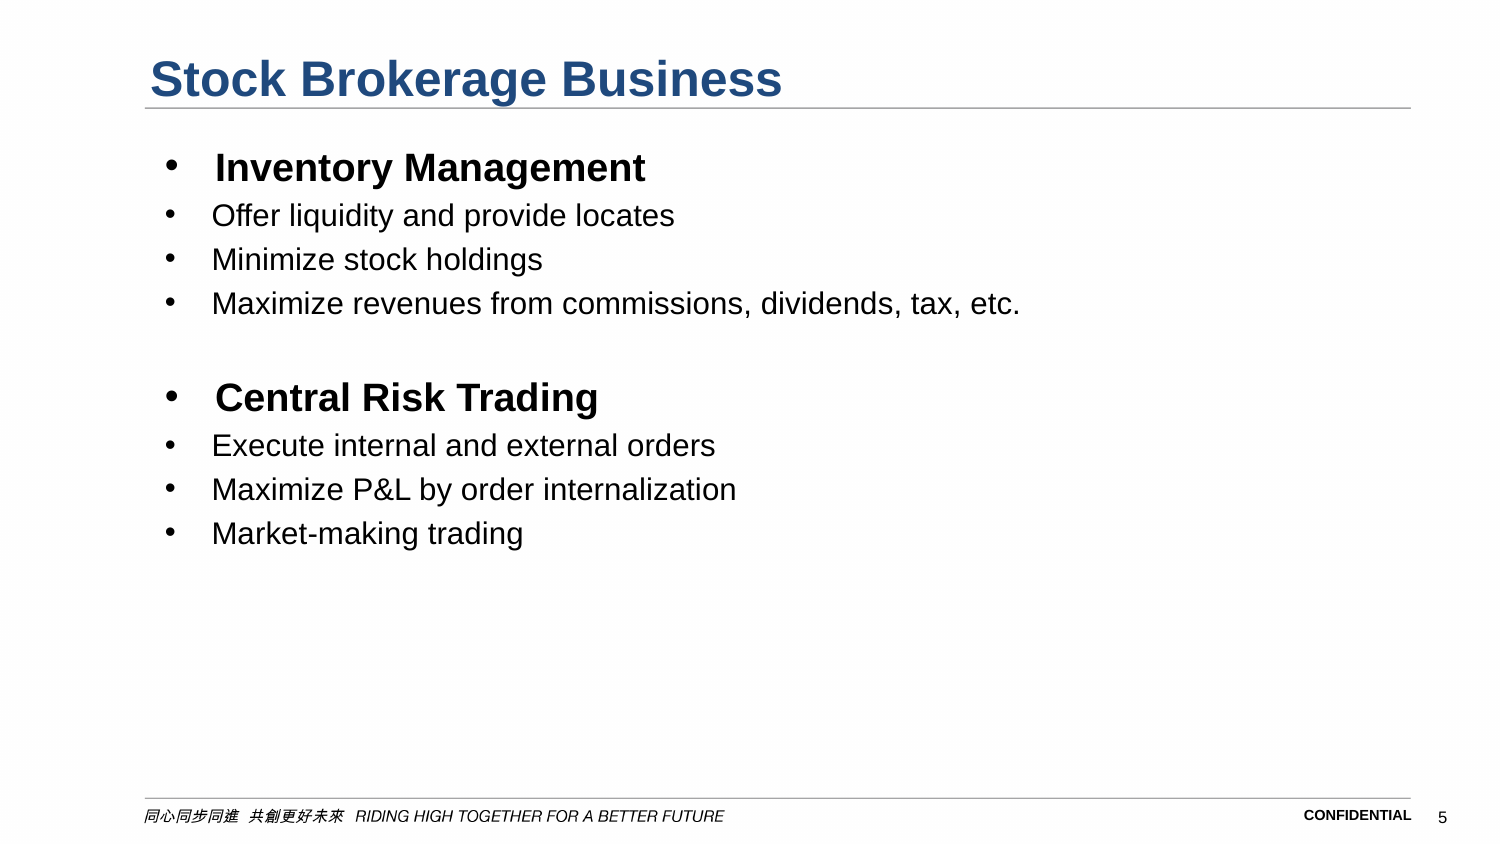

# Stock Brokerage Business
Inventory Management
Offer liquidity and provide locates
Minimize stock holdings
Maximize revenues from commissions, dividends, tax, etc.

Central Risk Trading
Execute internal and external orders
Maximize P&L by order internalization
Market-making trading

CONFIDENTIAL